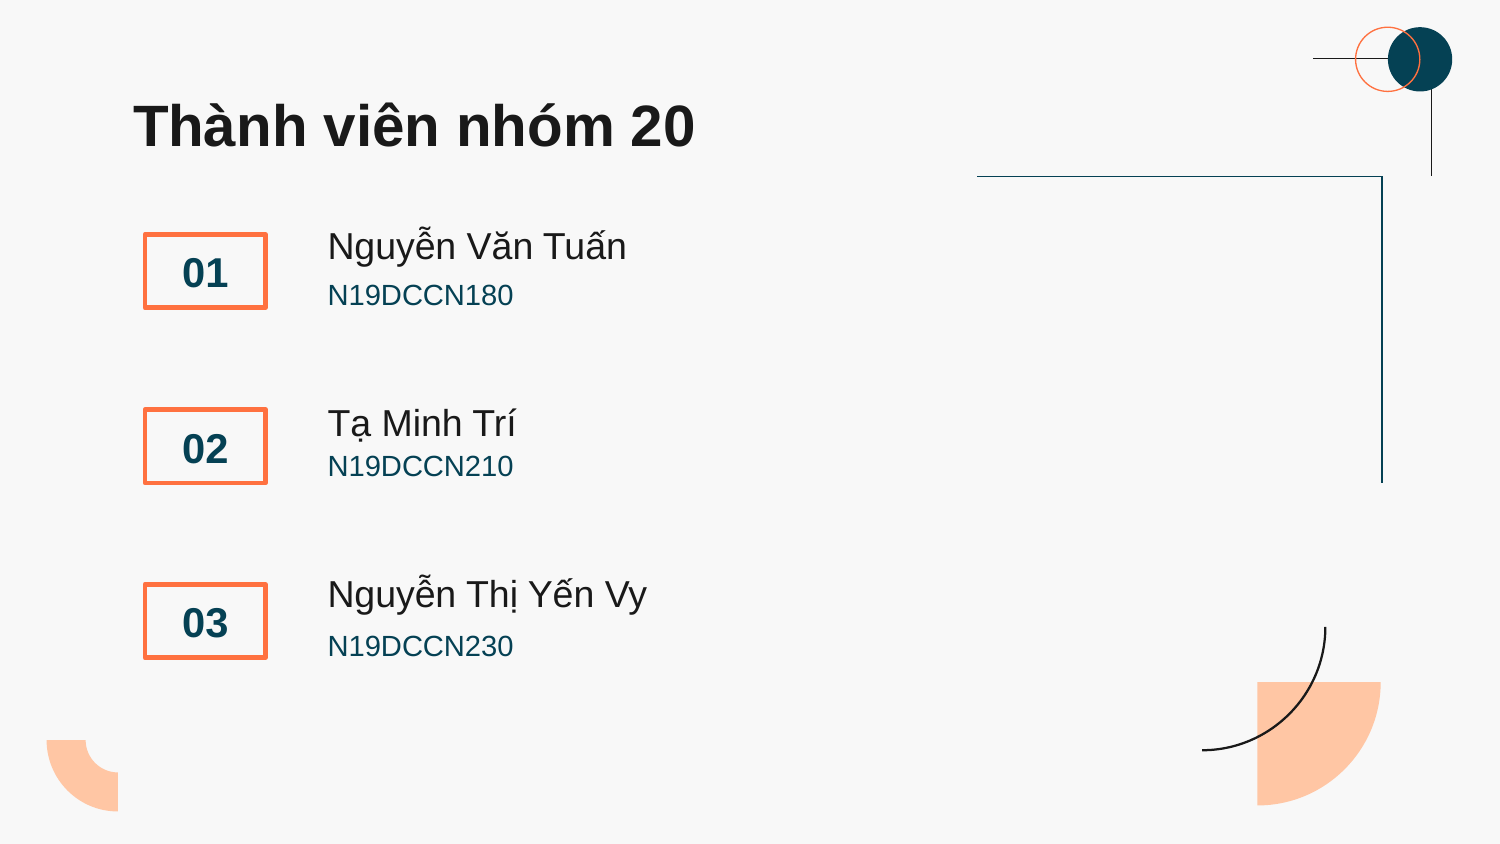

# Thành viên nhóm 20
Nguyễn Văn Tuấn
01
N19DCCN180
02
Tạ Minh Trí
N19DCCN210
Nguyễn Thị Yến Vy
03
N19DCCN230